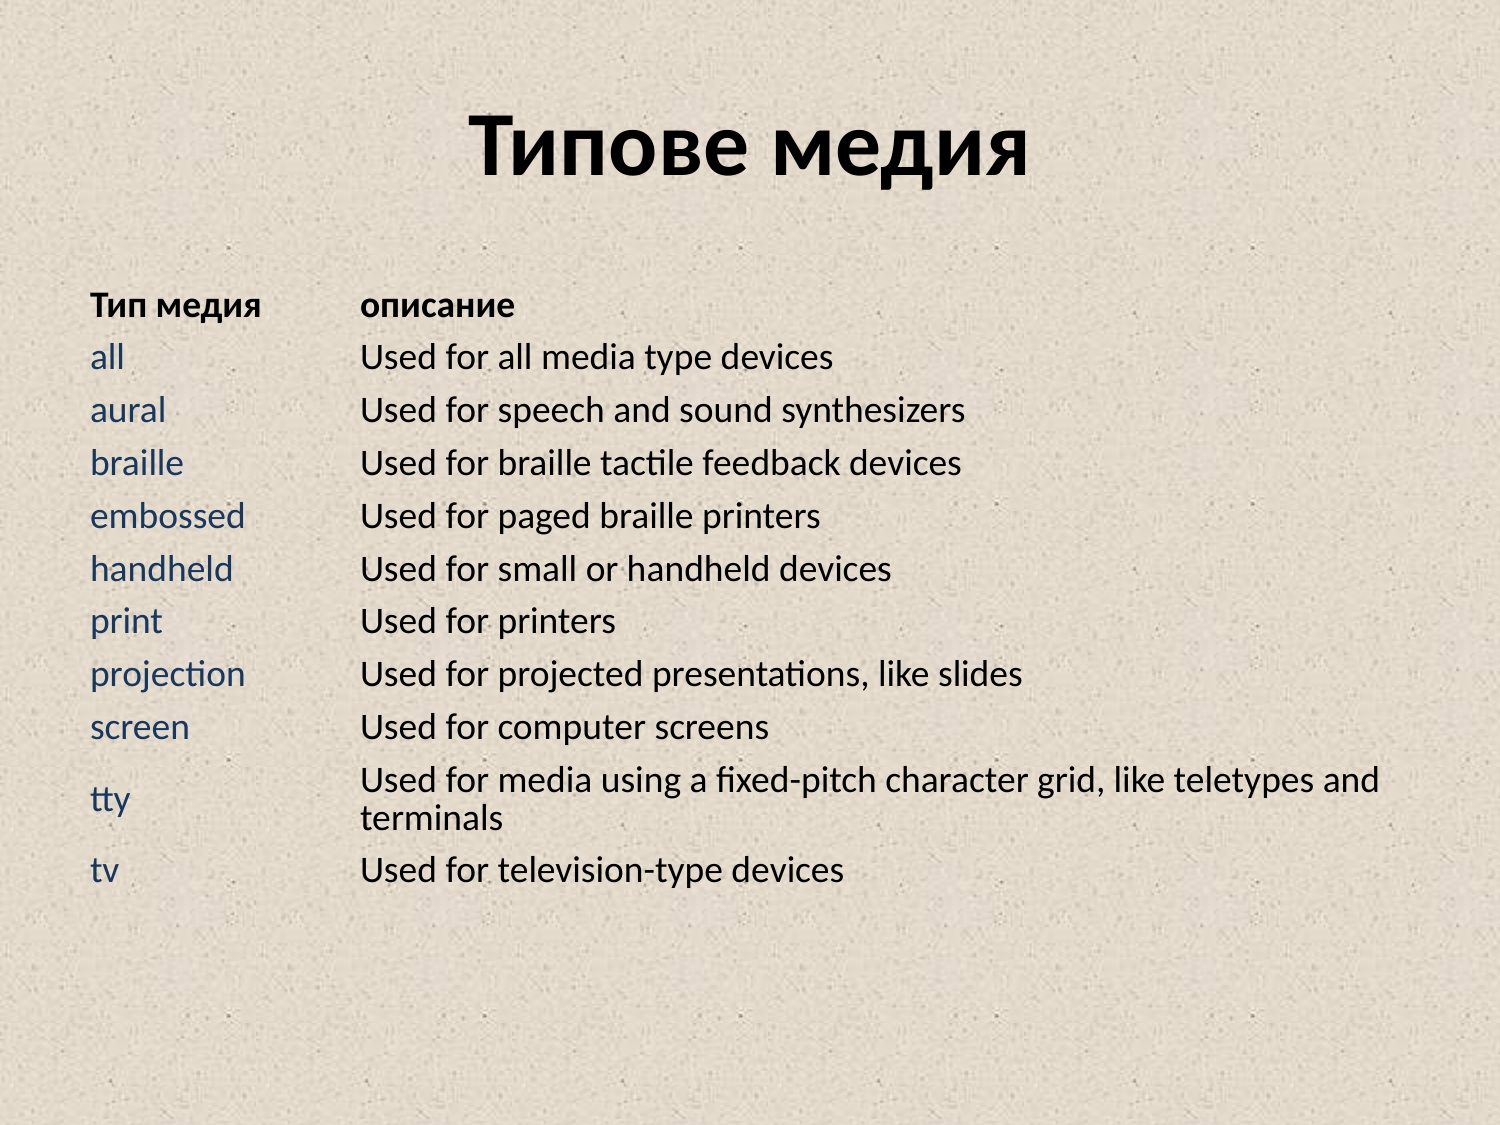

# Типове медия
| Тип медия | описание |
| --- | --- |
| all | Used for all media type devices |
| aural | Used for speech and sound synthesizers |
| braille | Used for braille tactile feedback devices |
| embossed | Used for paged braille printers |
| handheld | Used for small or handheld devices |
| print | Used for printers |
| projection | Used for projected presentations, like slides |
| screen | Used for computer screens |
| tty | Used for media using a fixed-pitch character grid, like teletypes and terminals |
| tv | Used for television-type devices |